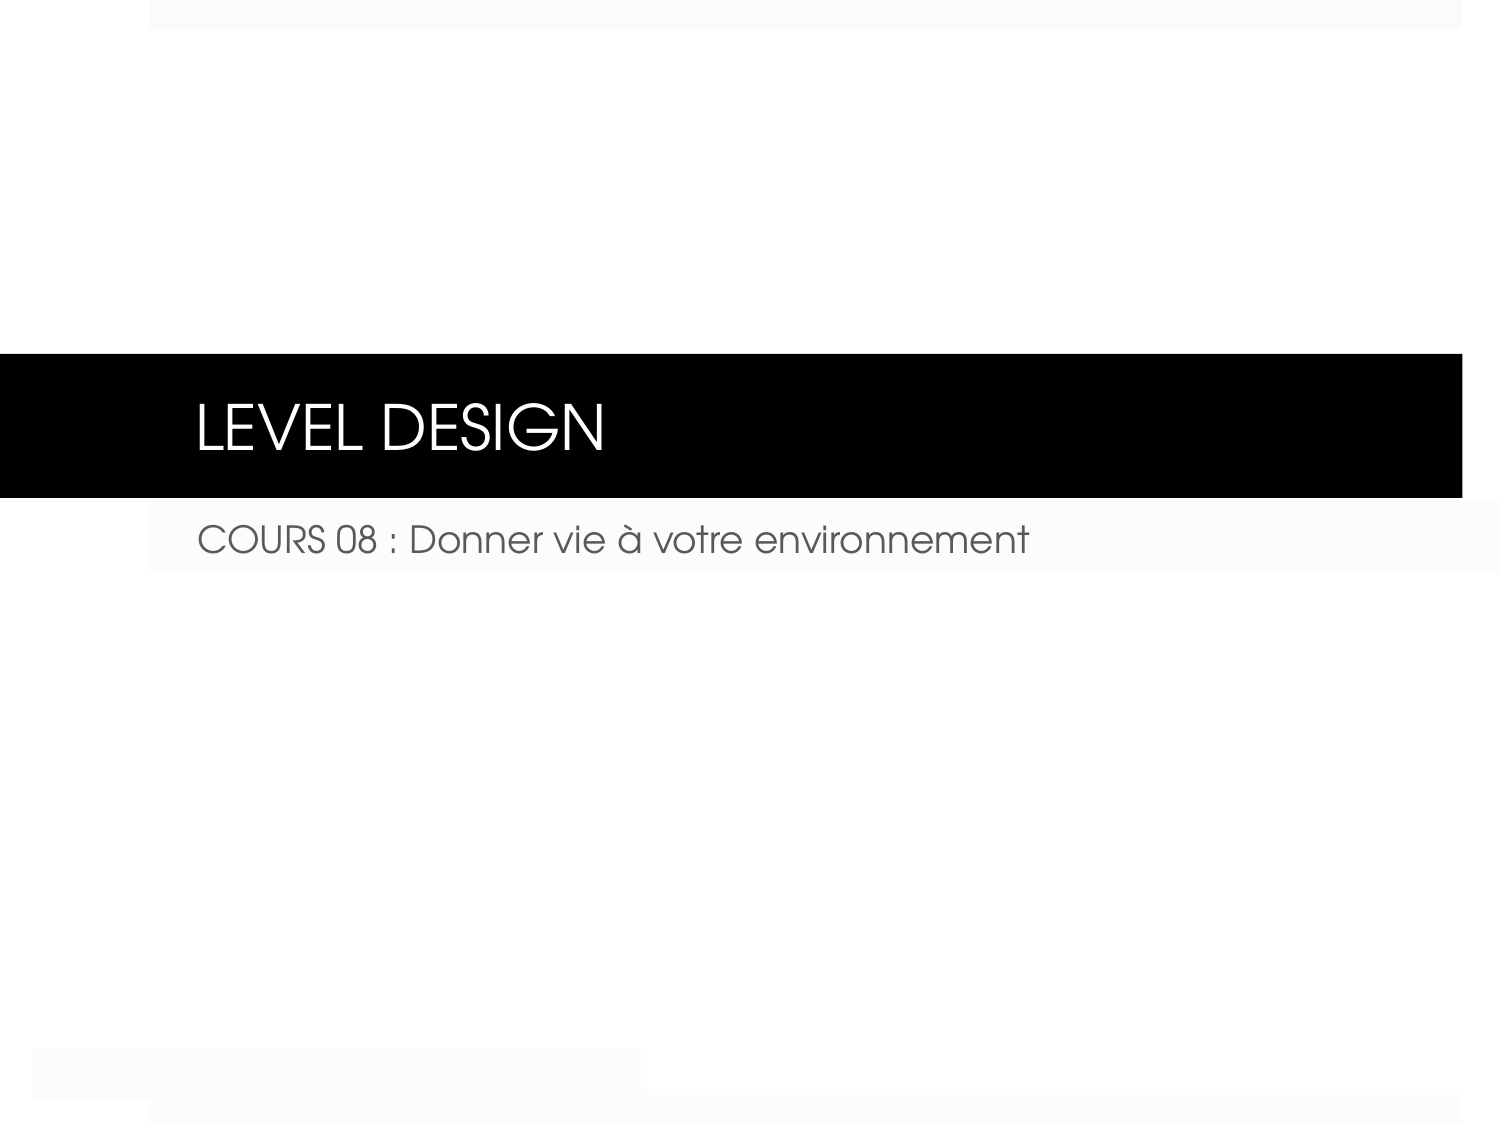

# LEVEL DESIGN
COURS 08 : Donner vie à votre environnement